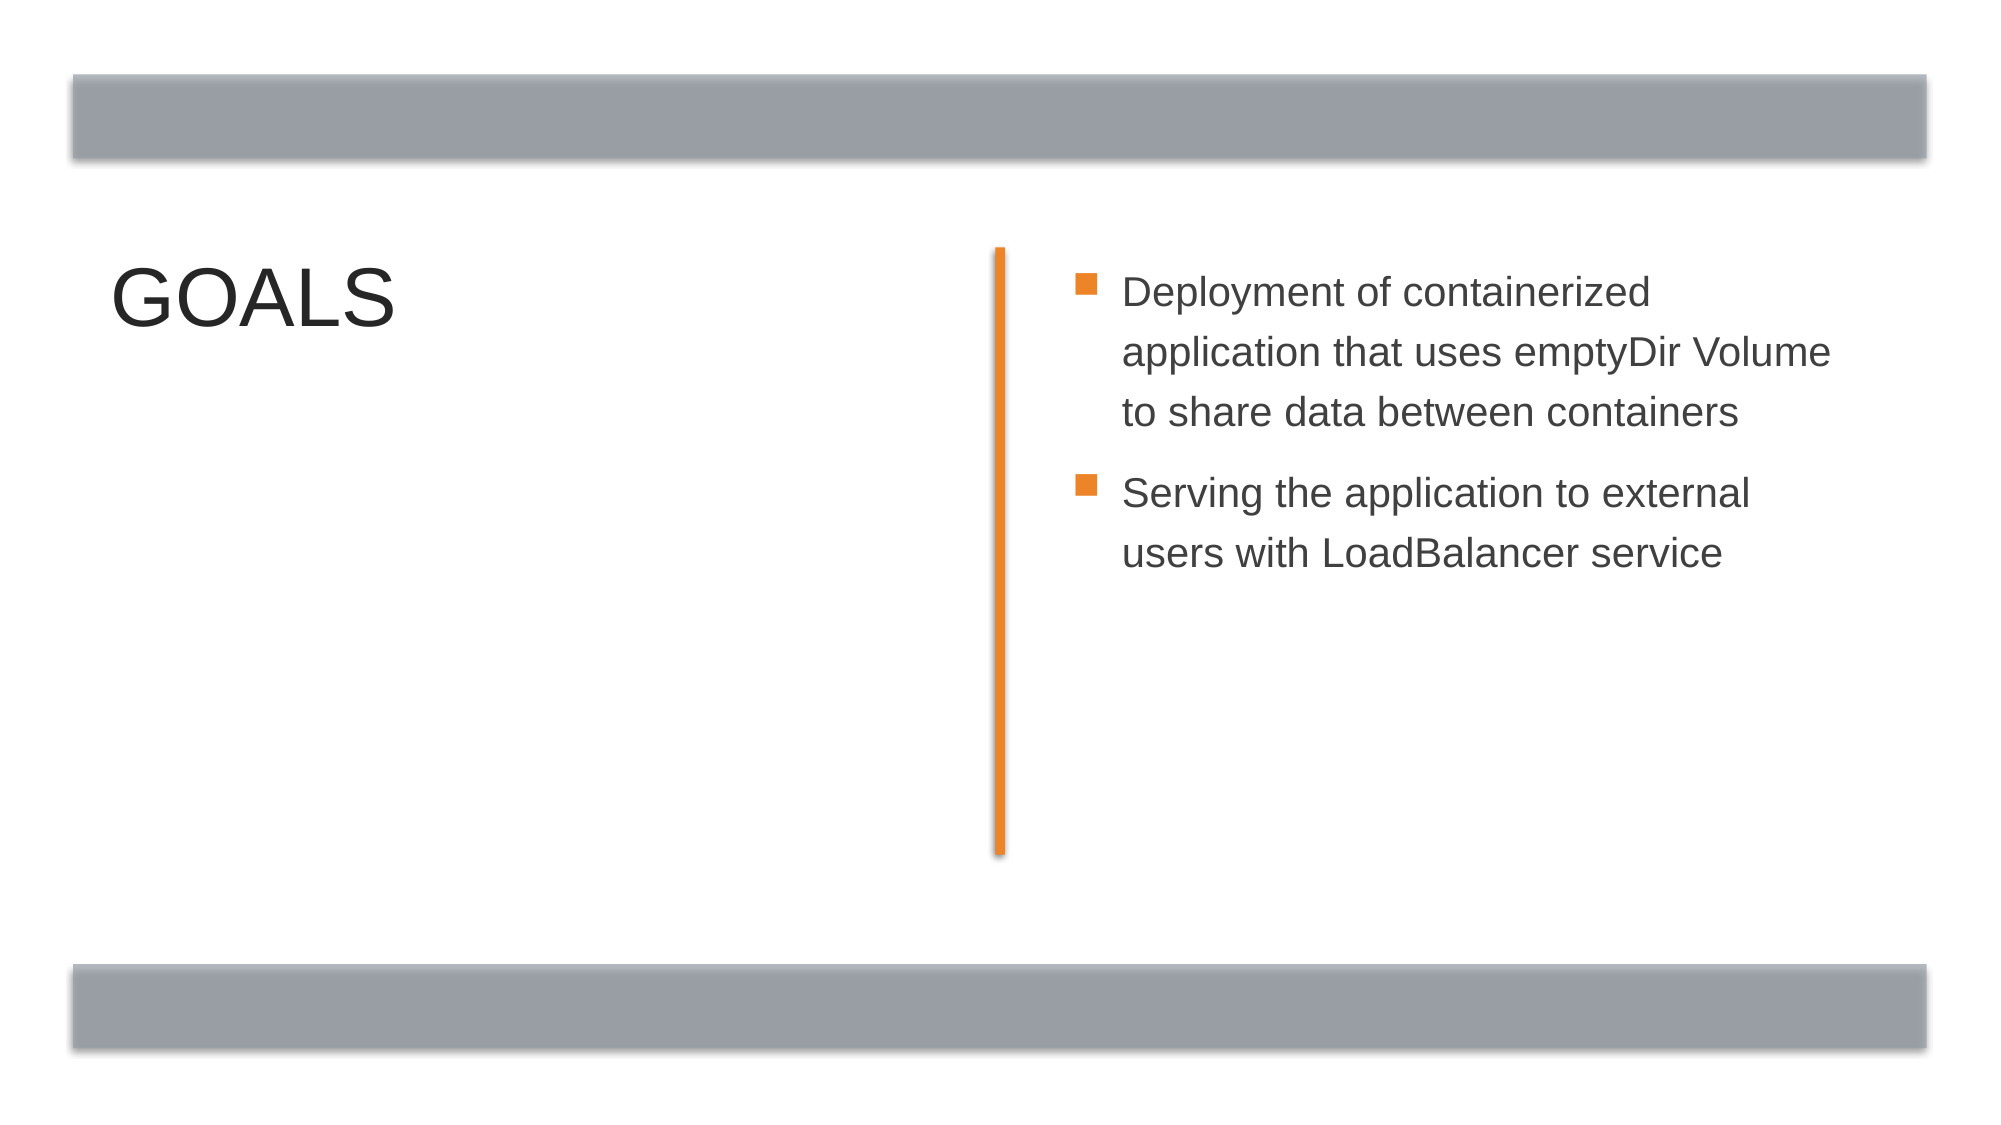

# Goals
Deployment of containerized application that uses emptyDir Volume to share data between containers
Serving the application to external users with LoadBalancer service